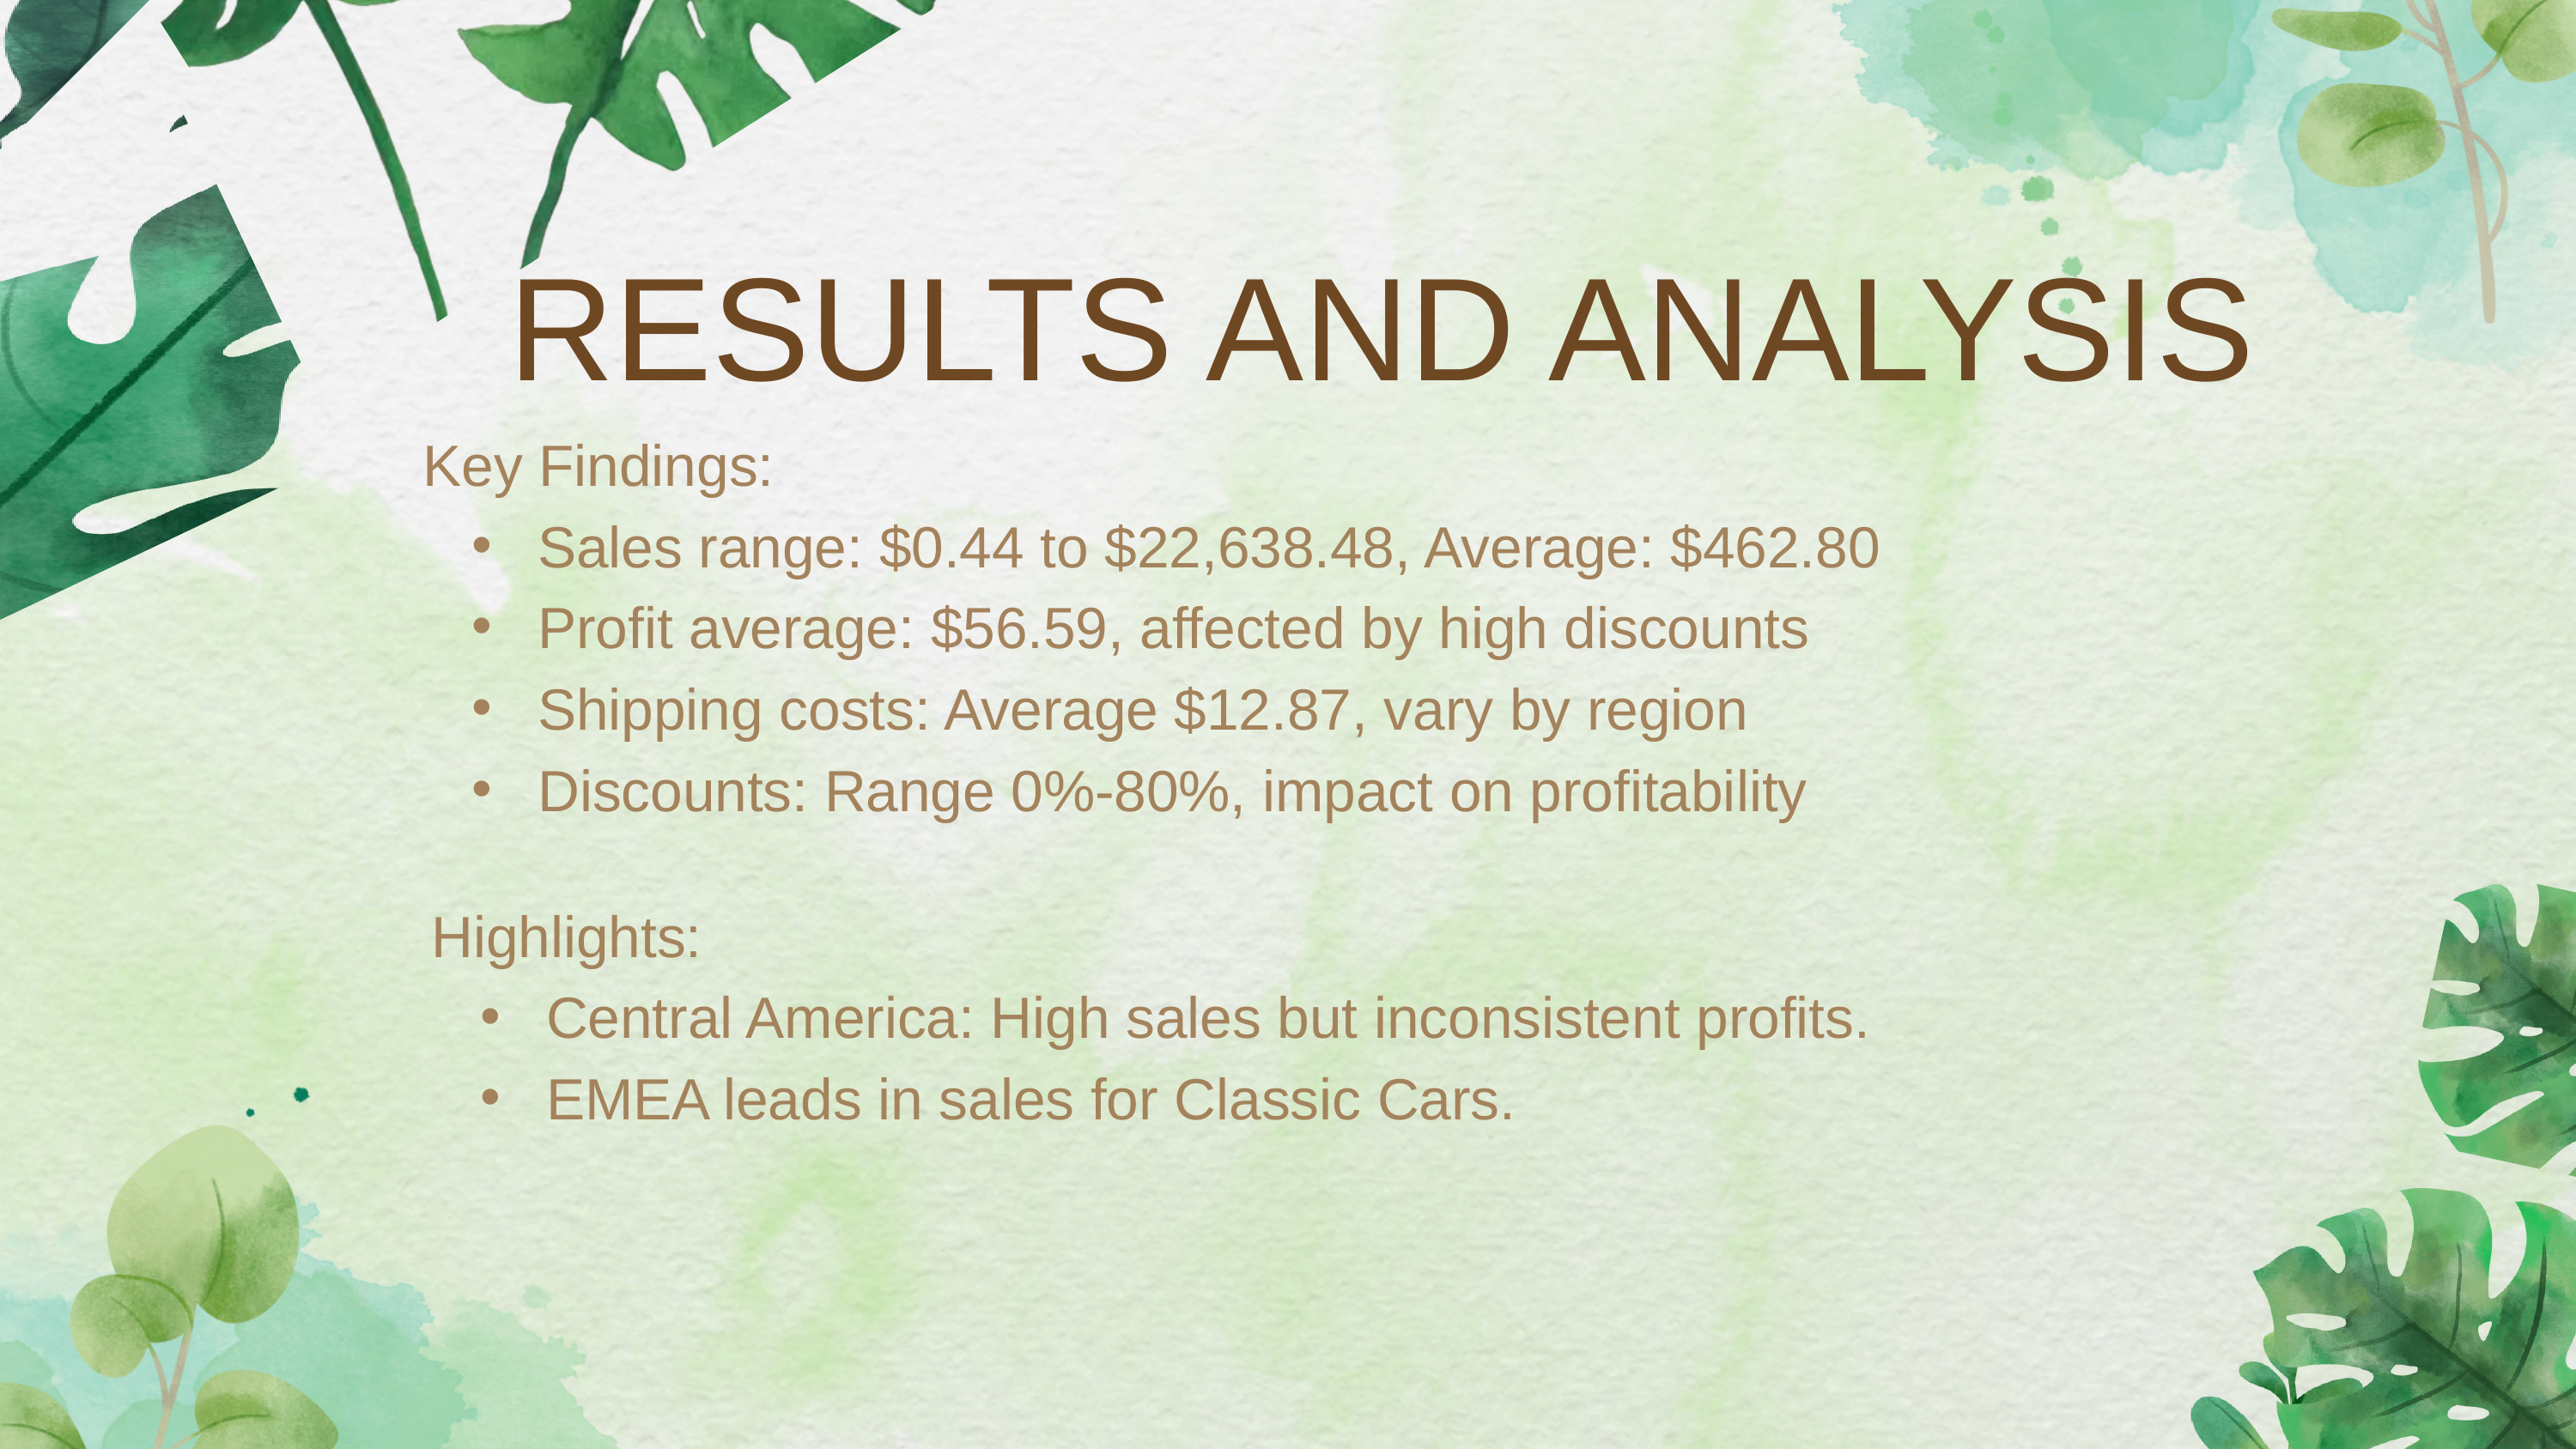

RESULTS AND ANALYSIS
Key Findings:
 Sales range: $0.44 to $22,638.48, Average: $462.80
 Profit average: $56.59, affected by high discounts
 Shipping costs: Average $12.87, vary by region
 Discounts: Range 0%-80%, impact on profitability
Highlights:
 Central America: High sales but inconsistent profits.
 EMEA leads in sales for Classic Cars.